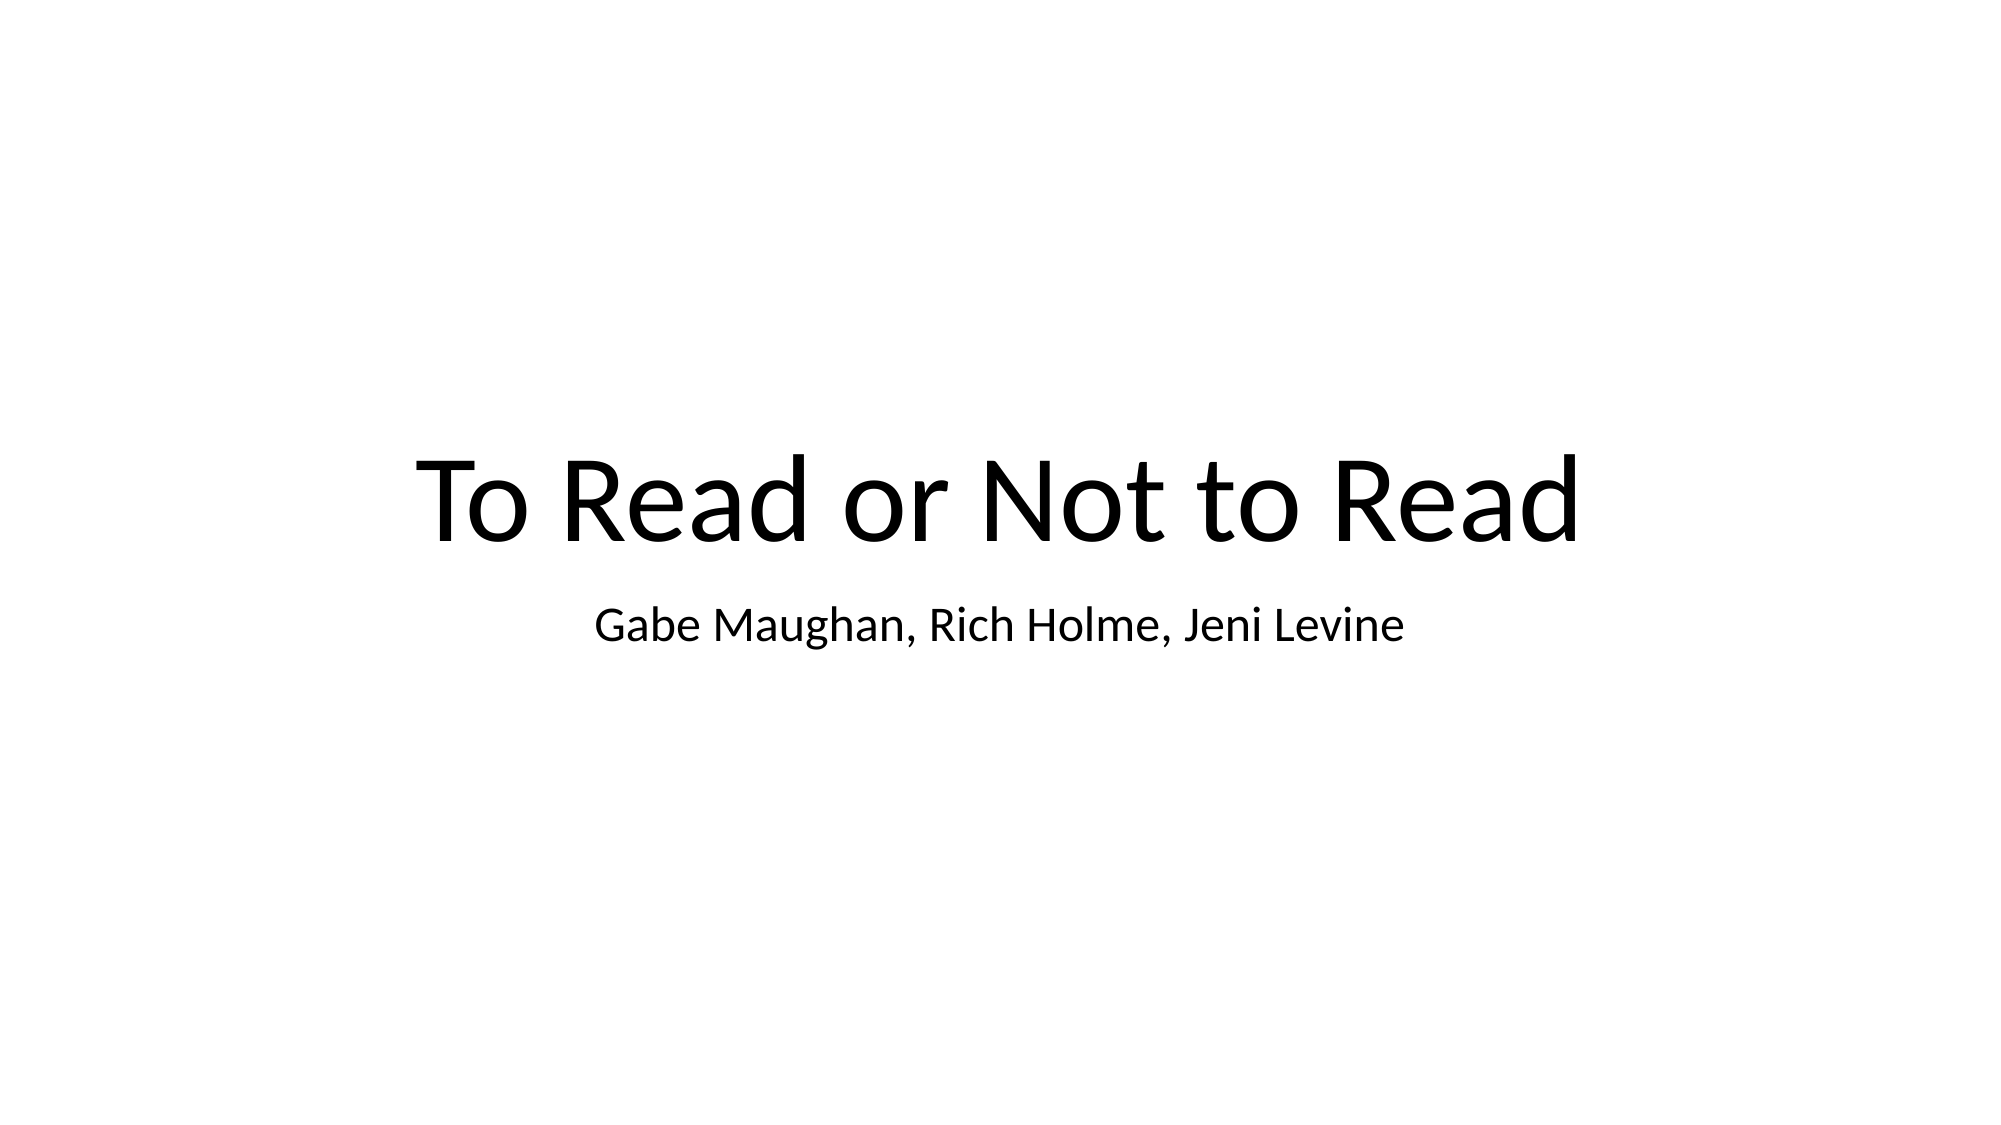

# To Read or Not to Read
Gabe Maughan, Rich Holme, Jeni Levine